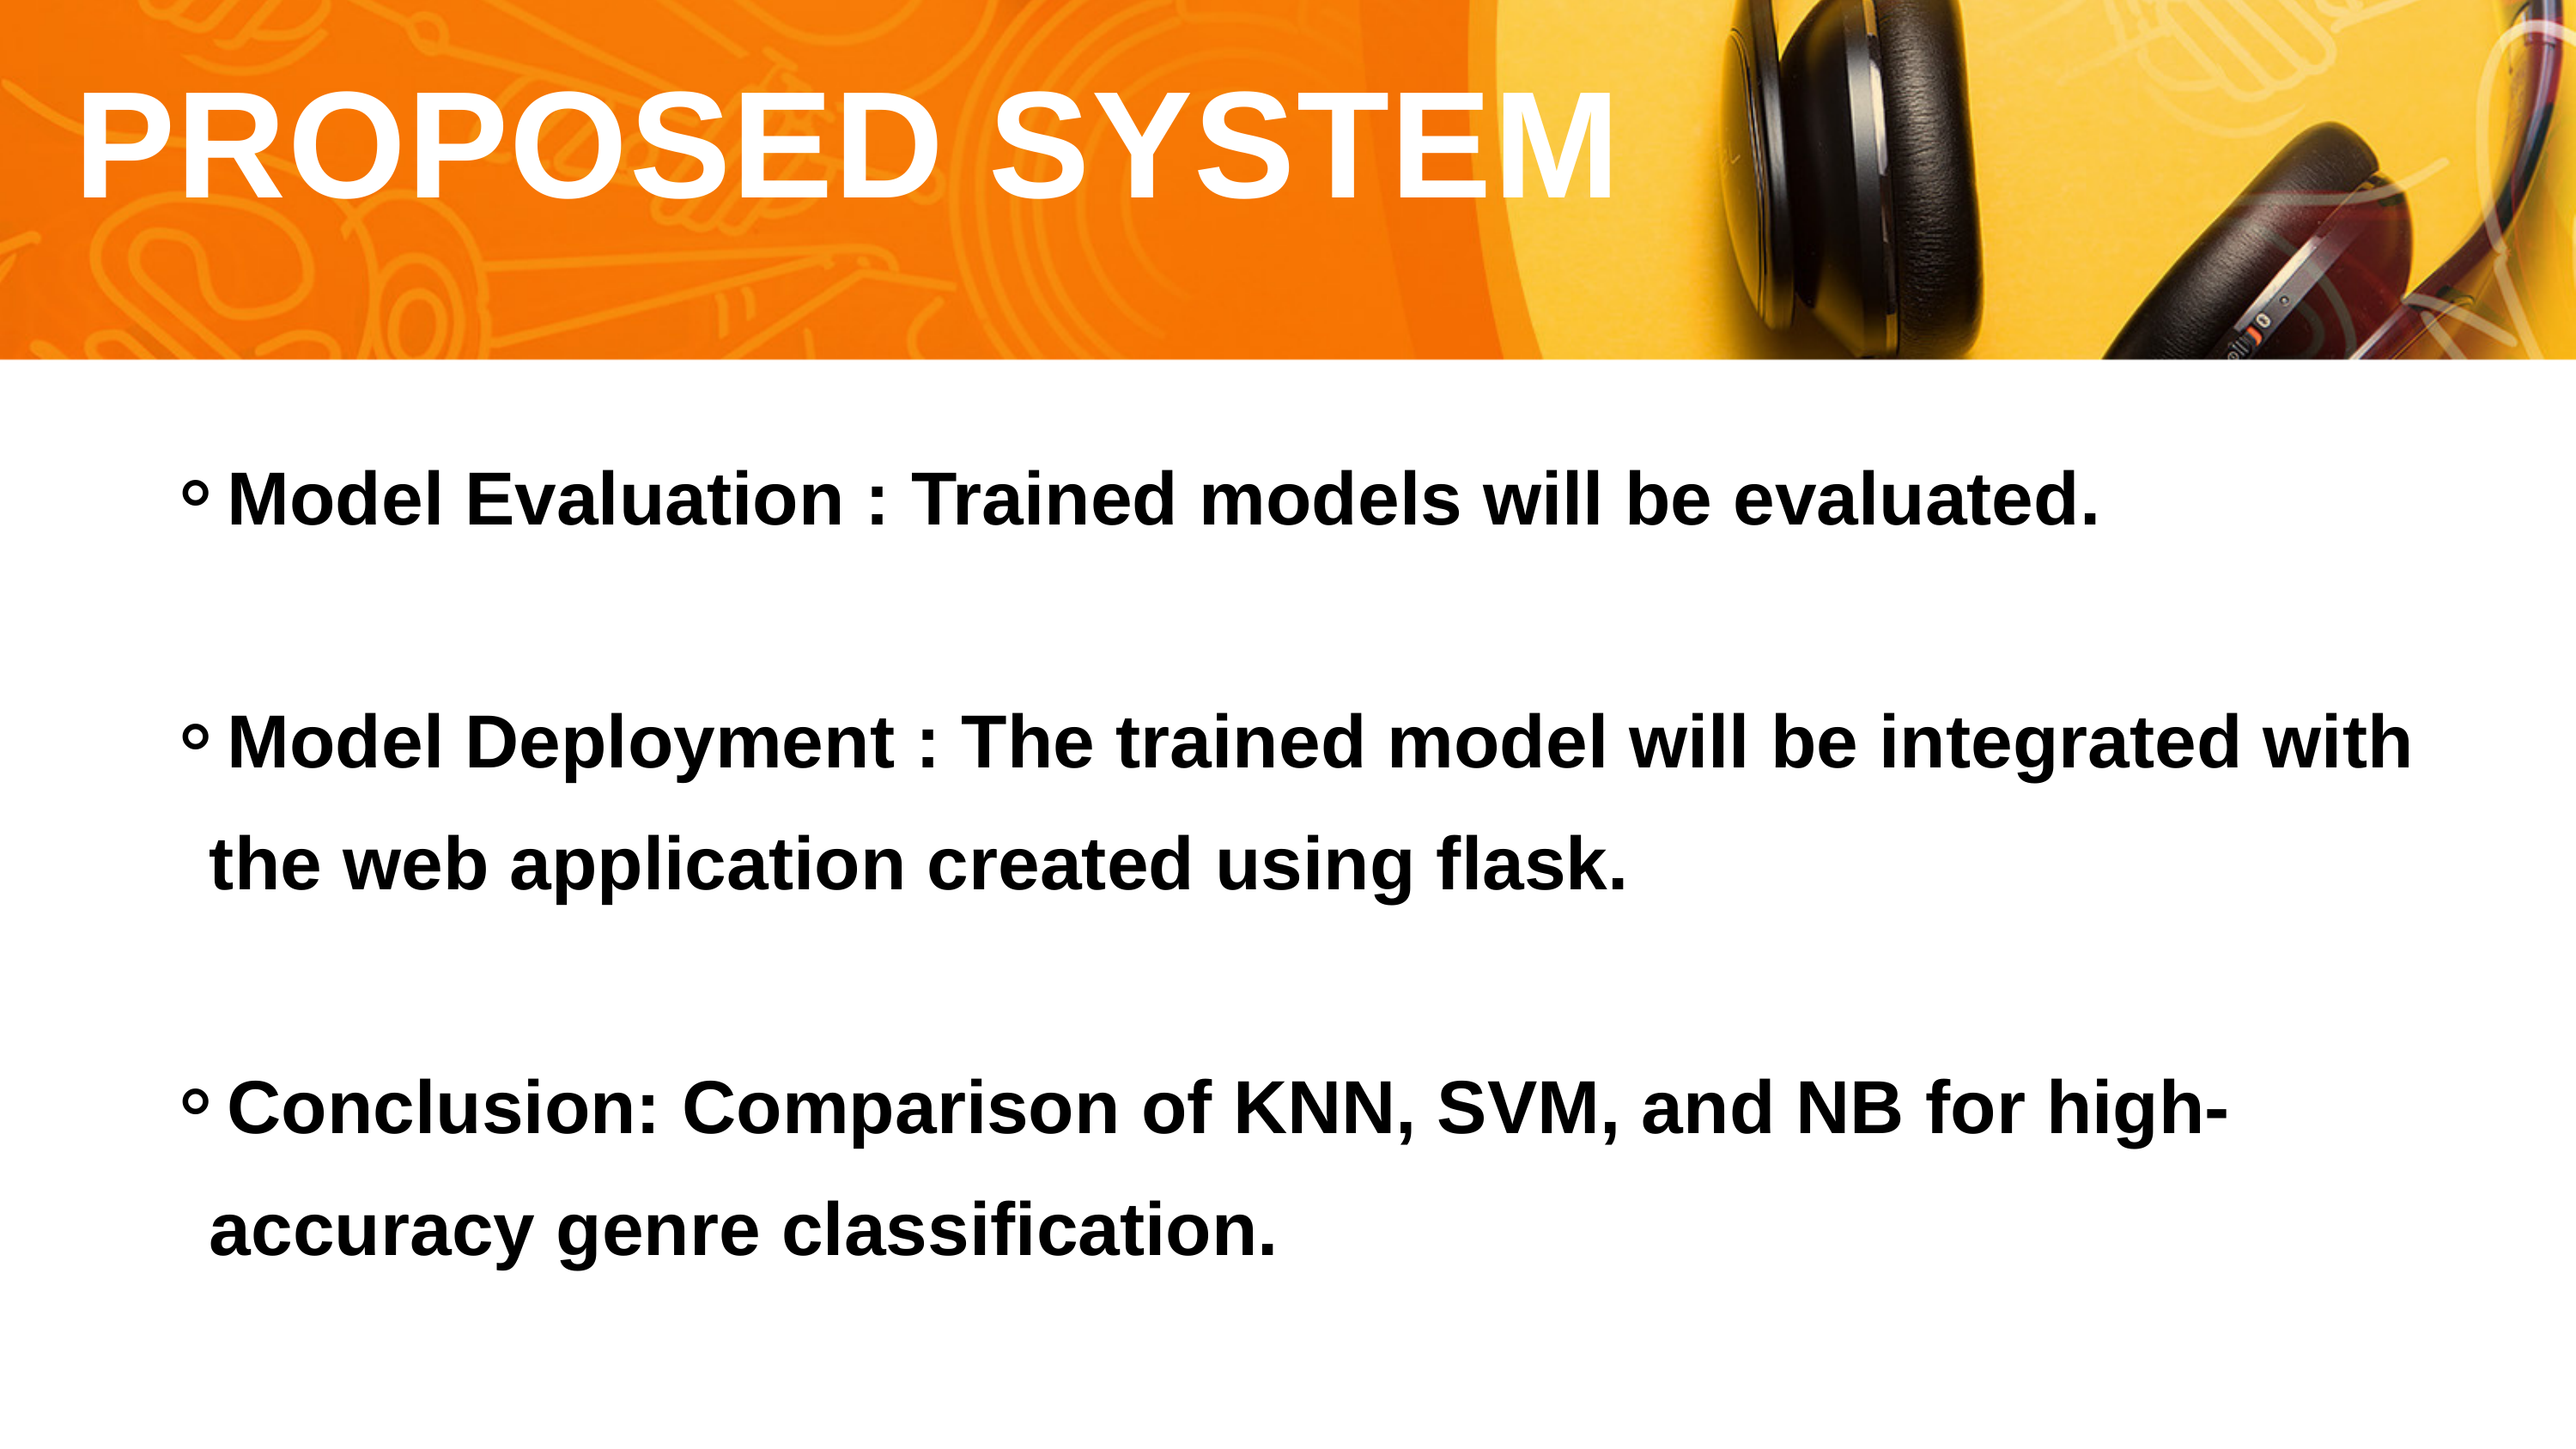

PROPOSED SYSTEM
Model Evaluation : Trained models will be evaluated.

Model Deployment : The trained model will be integrated with the web application created using flask.

Conclusion: Comparison of KNN, SVM, and NB for high-accuracy genre classification.